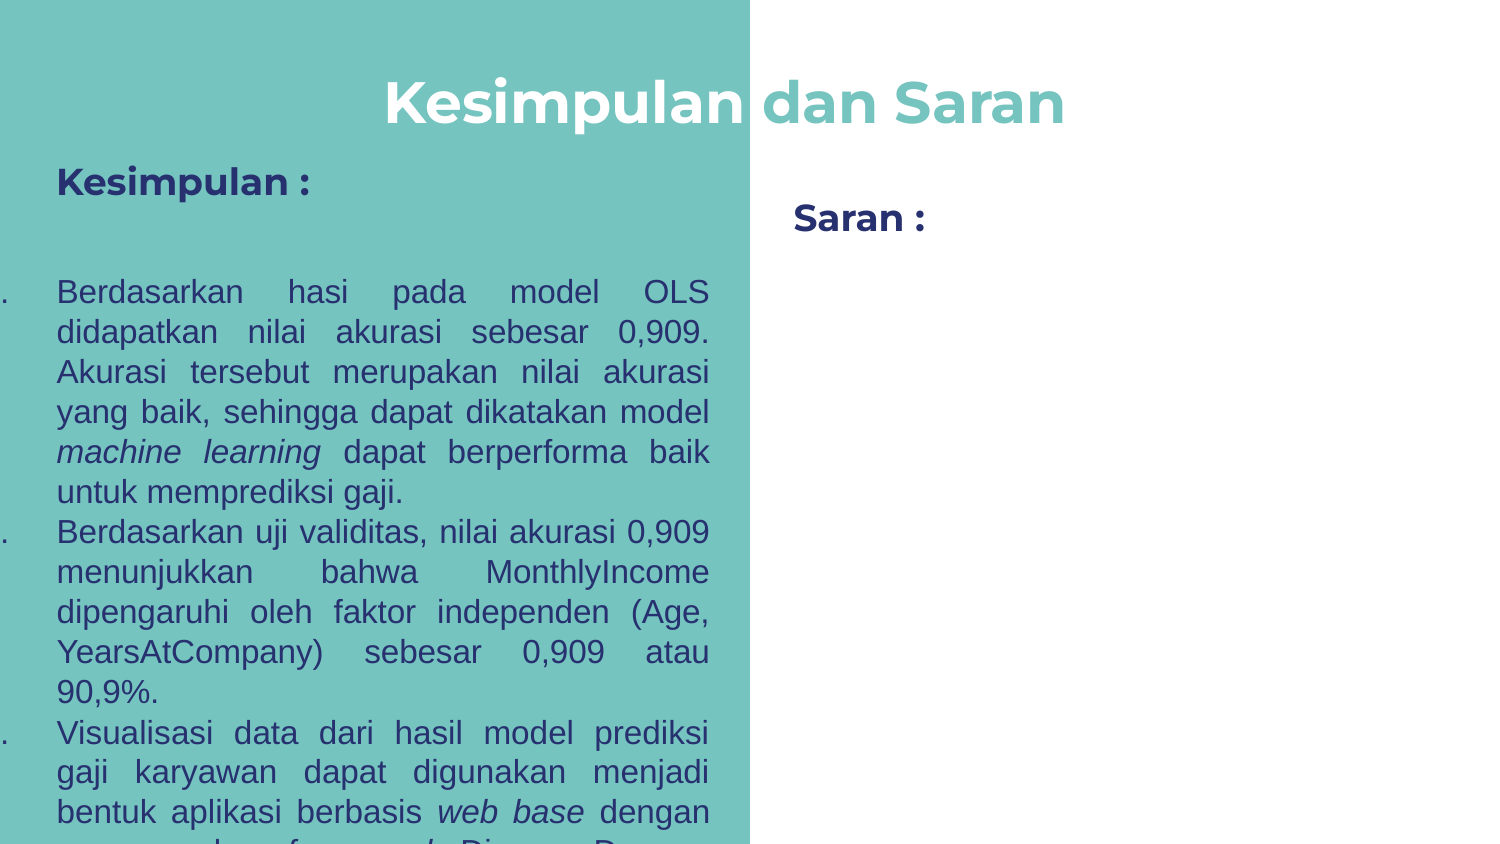

# Kesimpulan dan Saran
Kesimpulan :
Saran :
Berdasarkan hasi pada model OLS didapatkan nilai akurasi sebesar 0,909. Akurasi tersebut merupakan nilai akurasi yang baik, sehingga dapat dikatakan model machine learning dapat berperforma baik untuk memprediksi gaji.
Berdasarkan uji validitas, nilai akurasi 0,909 menunjukkan bahwa MonthlyIncome dipengaruhi oleh faktor independen (Age, YearsAtCompany) sebesar 0,909 atau 90,9%.
Visualisasi data dari hasil model prediksi gaji karyawan dapat digunakan menjadi bentuk aplikasi berbasis web base dengan menggunakan framework Django. Dengan aplikasi tersebut, admin dapat melakukan prediksi gaji karyawan dengan mudah dan dengan cepat.